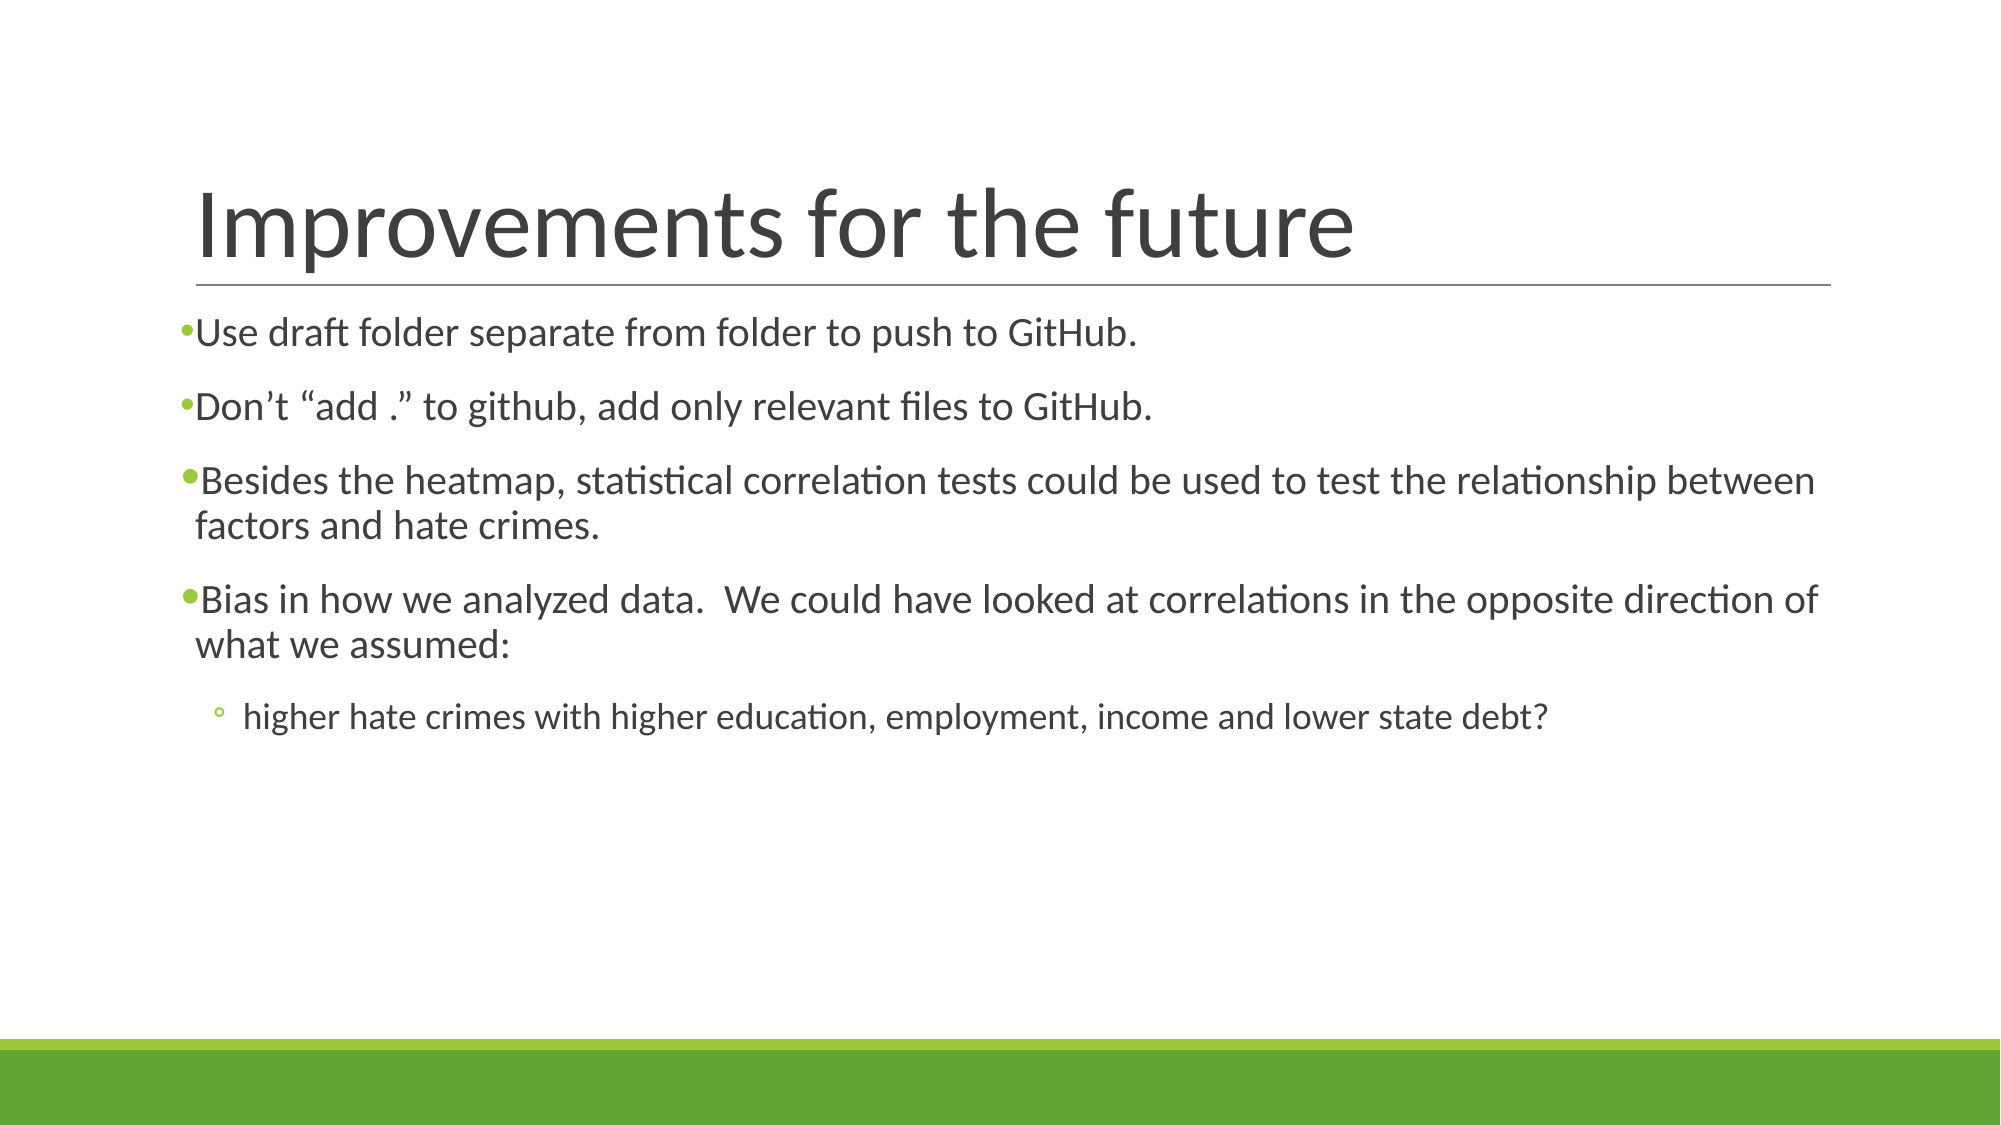

# Improvements for the future
Use draft folder separate from folder to push to GitHub.
Don’t “add .” to github, add only relevant files to GitHub.
Besides the heatmap, statistical correlation tests could be used to test the relationship between factors and hate crimes.
Bias in how we analyzed data.  We could have looked at correlations in the opposite direction of what we assumed:
higher hate crimes with higher education, employment, income and lower state debt?